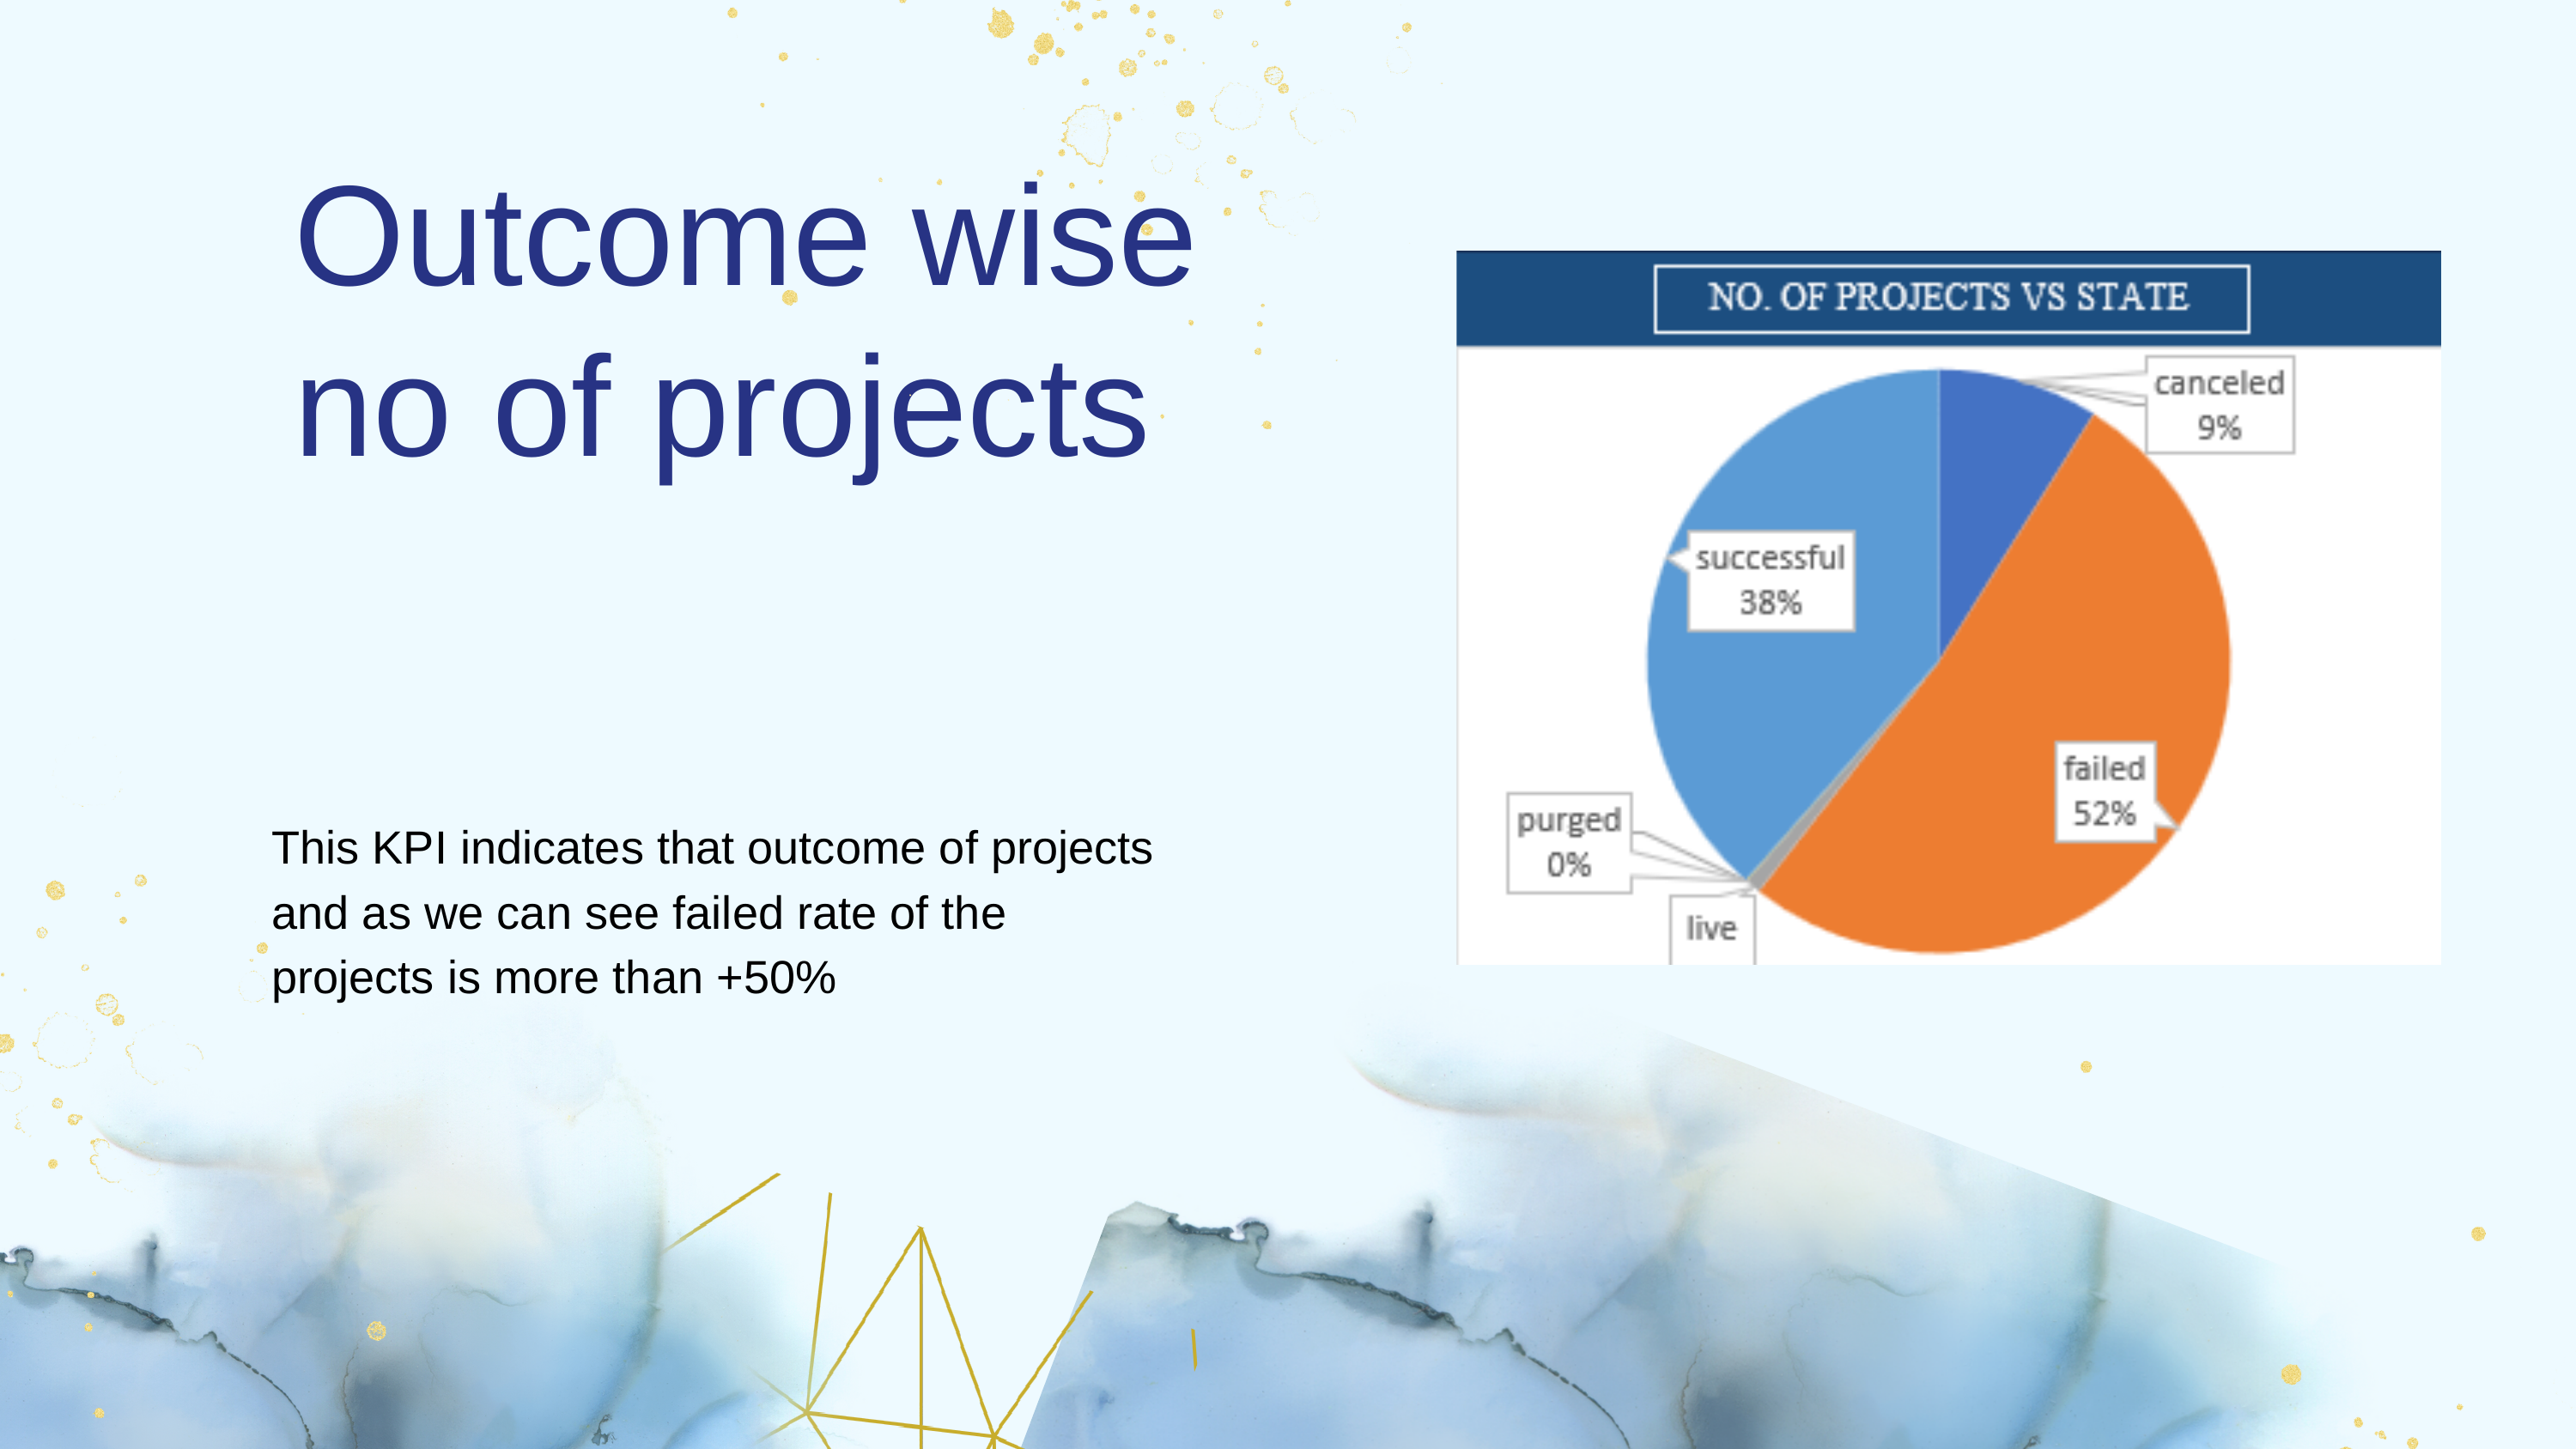

Outcome wise no of projects

This KPI indicates that outcome of projects and as we can see failed rate of the projects is more than +50%